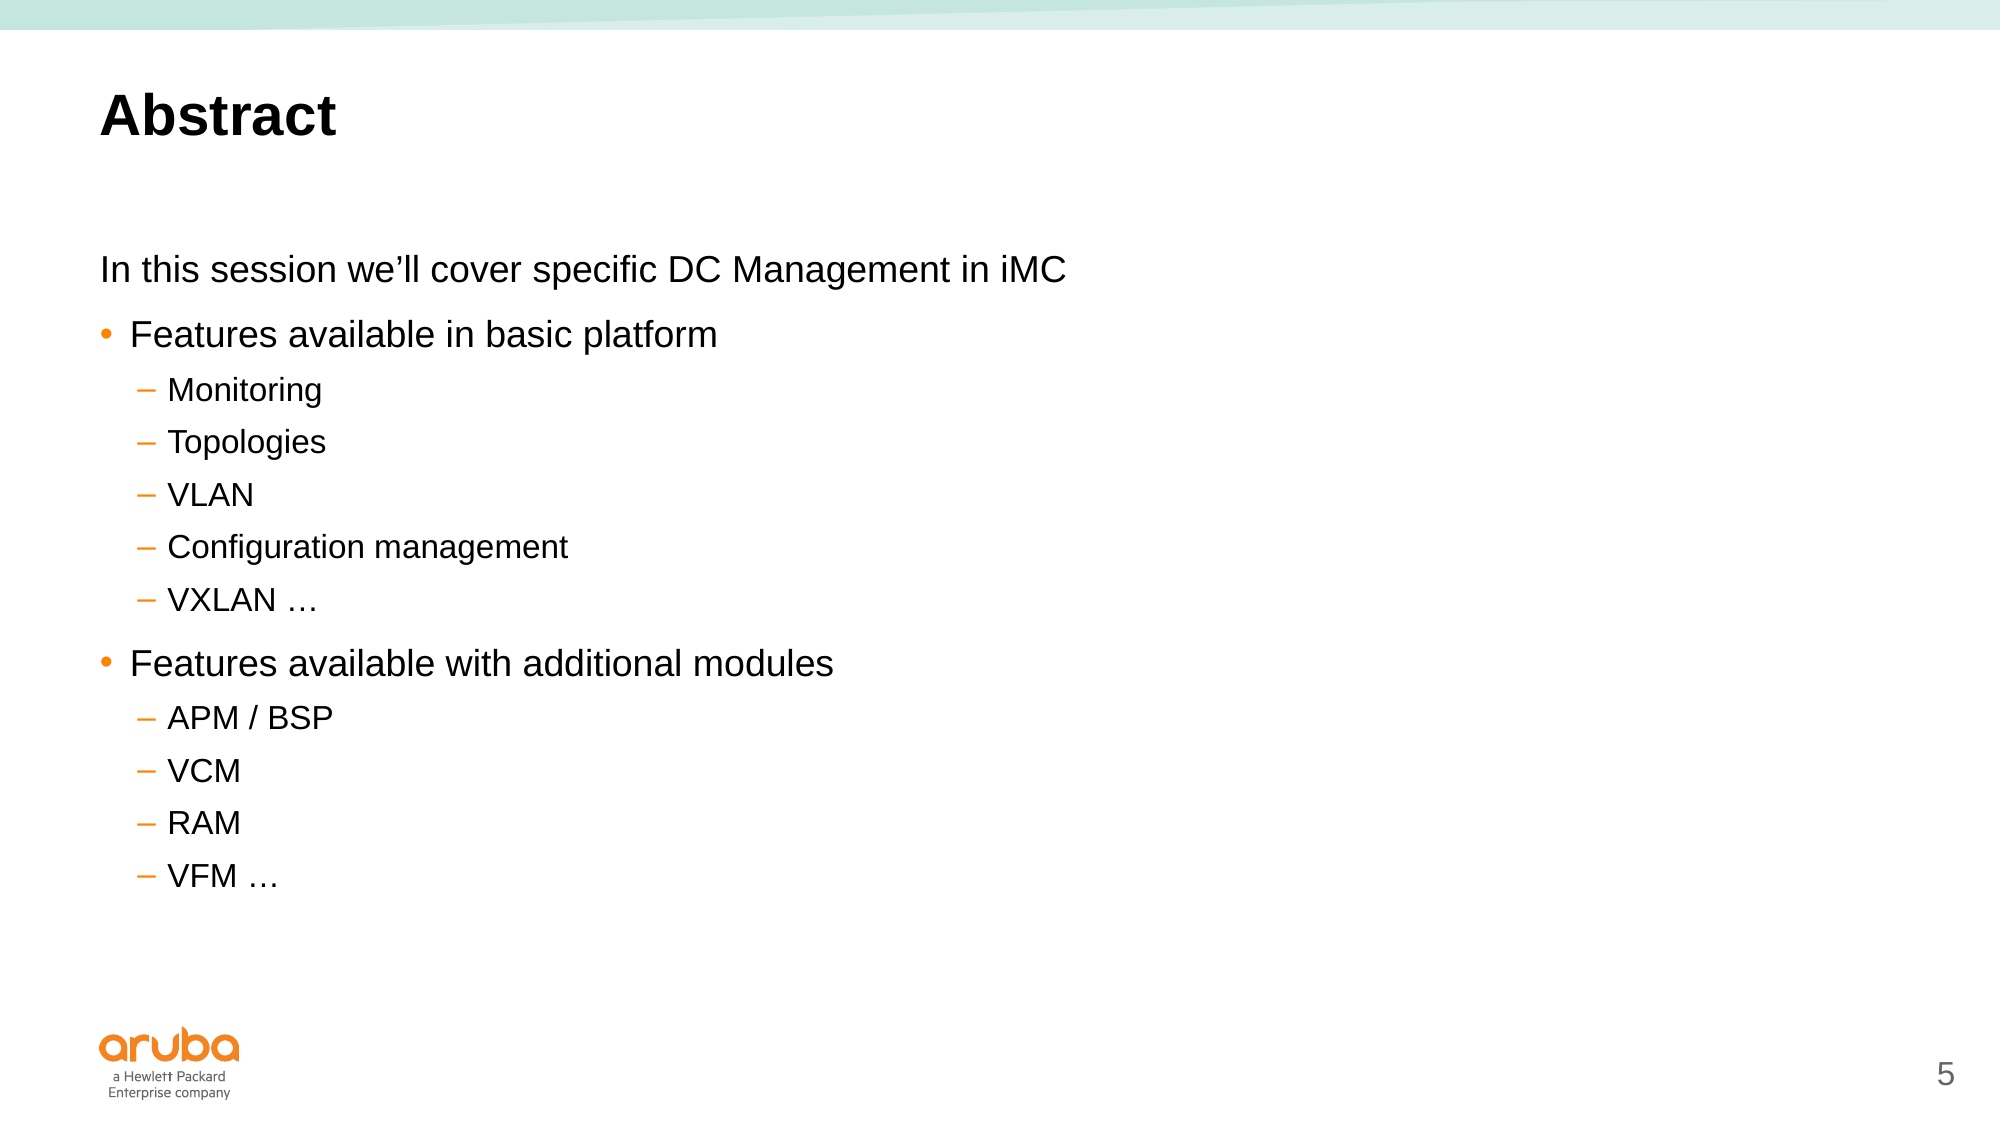

# Abstract
In this session we’ll cover specific DC Management in iMC
Features available in basic platform
Monitoring
Topologies
VLAN
Configuration management
VXLAN …
Features available with additional modules
APM / BSP
VCM
RAM
VFM …